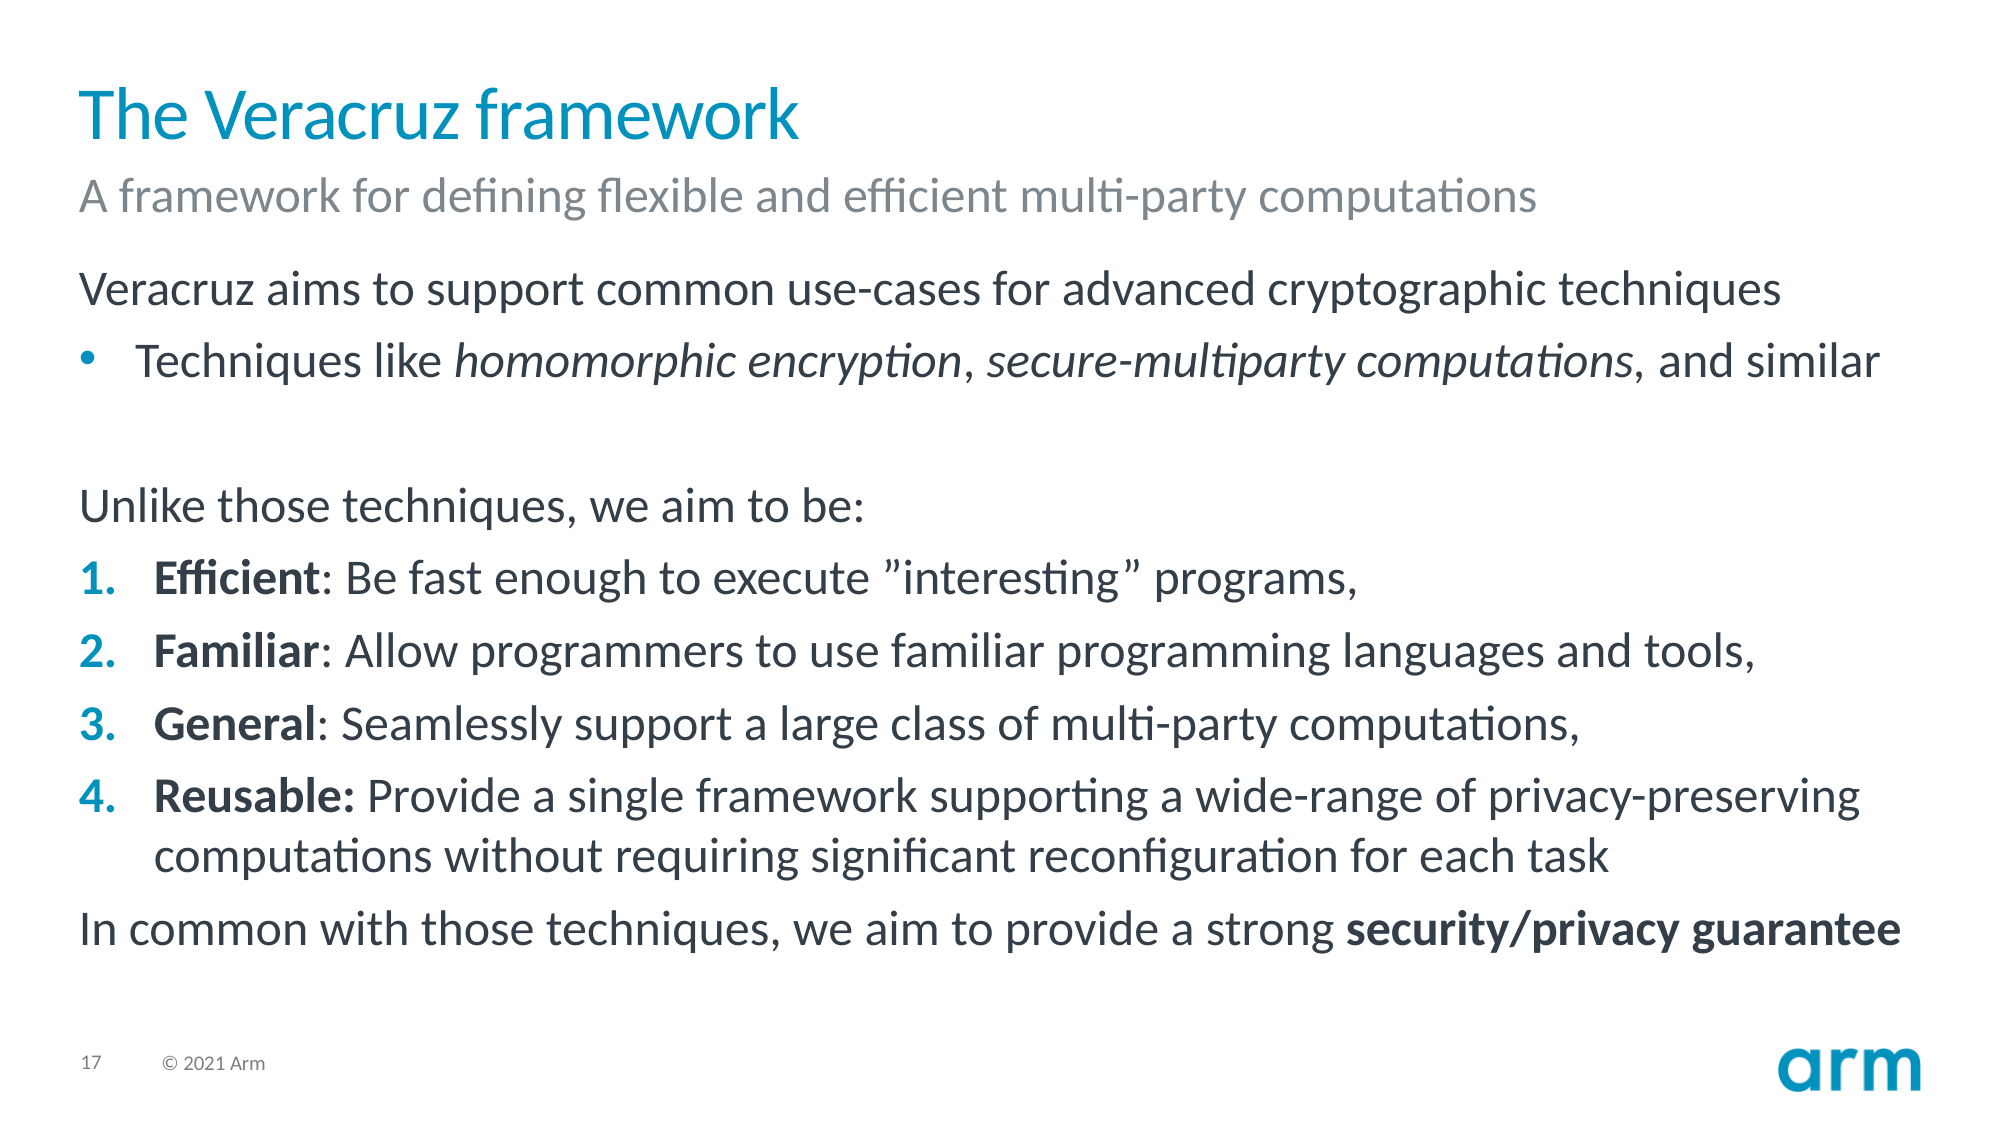

# The Veracruz framework
A framework for defining flexible and efficient multi-party computations
Veracruz aims to support common use-cases for advanced cryptographic techniques
Techniques like homomorphic encryption, secure-multiparty computations, and similar

Unlike those techniques, we aim to be:
Efficient: Be fast enough to execute ”interesting” programs,
Familiar: Allow programmers to use familiar programming languages and tools,
General: Seamlessly support a large class of multi-party computations,
Reusable: Provide a single framework supporting a wide-range of privacy-preserving computations without requiring significant reconfiguration for each task
In common with those techniques, we aim to provide a strong security/privacy guarantee